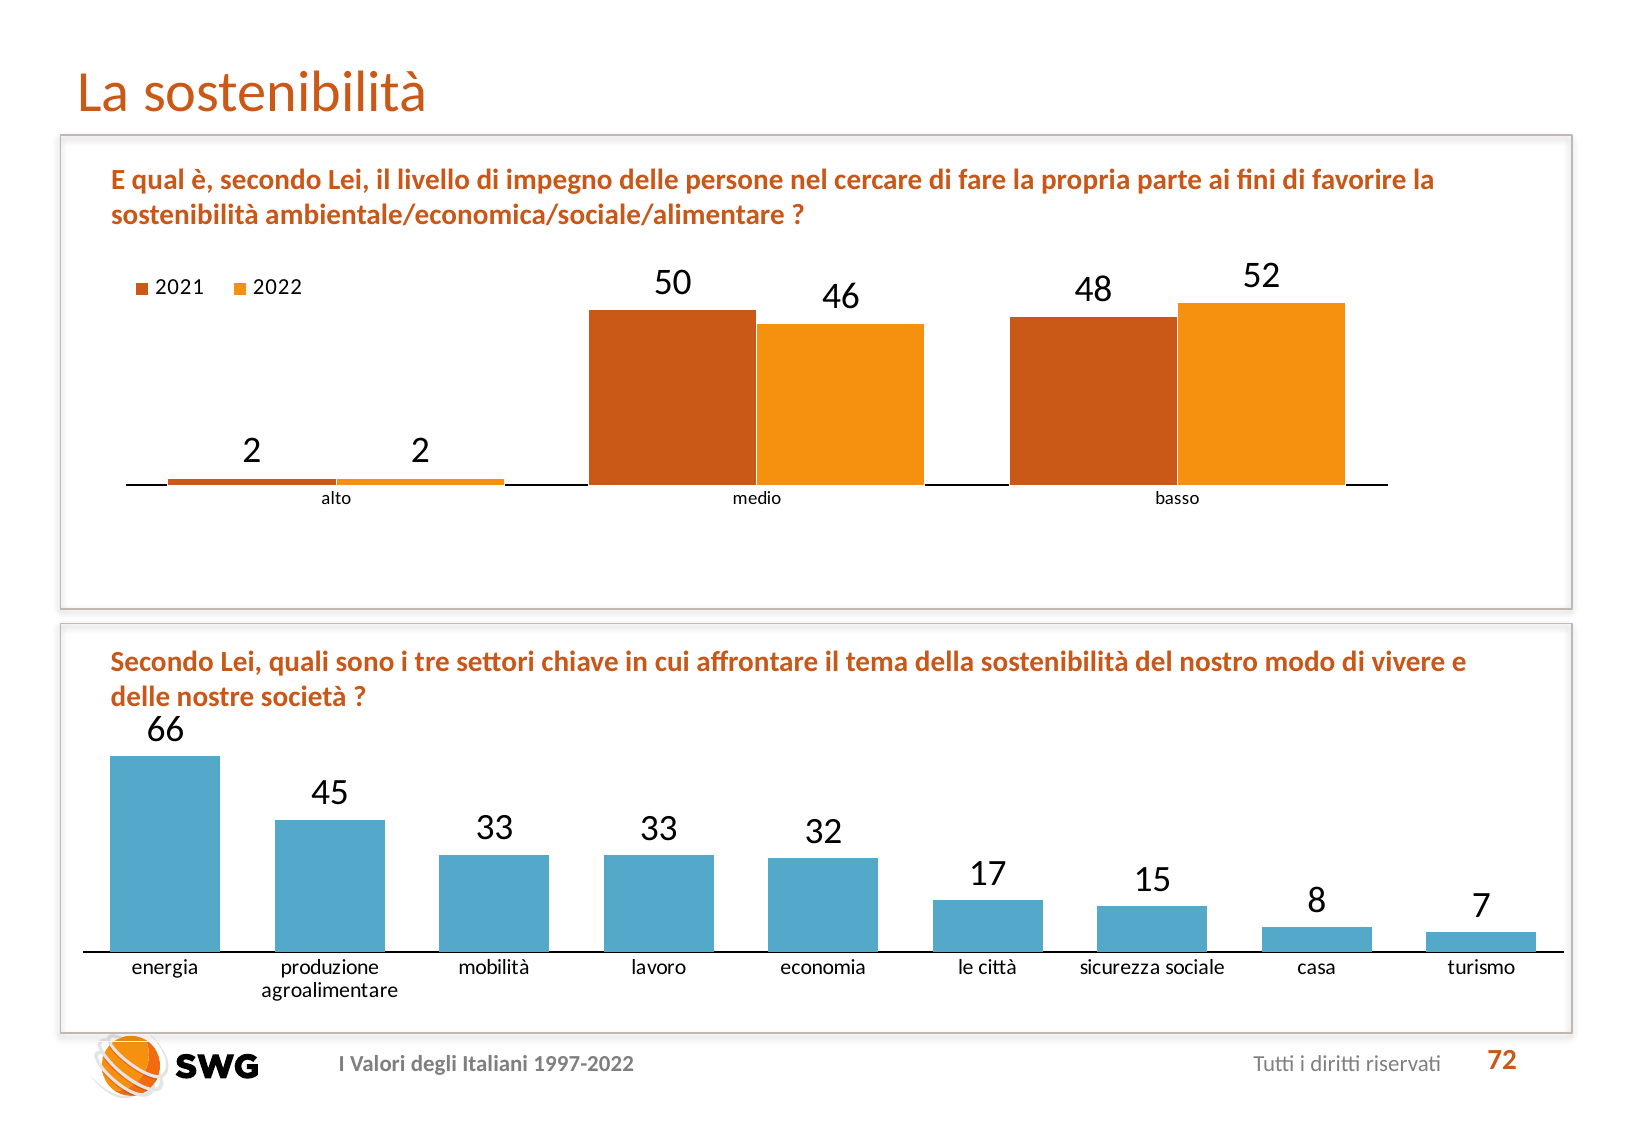

# La sostenibilità

E qual è, secondo Lei, il livello di impegno delle persone nel cercare di fare la propria parte ai fini di favorire la sostenibilità ambientale/economica/sociale/alimentare ?

### Chart

| Category | 2021 | 2022 |
|---|---|---|
| alto | 2.0 | 2.0 |
| medio | 50.0 | 46.0 |
| basso | 48.0 | 52.0 |
Secondo Lei, quali sono i tre settori chiave in cui affrontare il tema della sostenibilità del nostro modo di vivere e delle nostre società ?

### Chart

| Category | 2022 |
|---|---|
| energia | 66.3 |
| produzione agroalimentare | 44.7 |
| mobilità | 32.9 |
| lavoro | 32.7 |
| economia | 31.7 |
| le città | 17.4 |
| sicurezza sociale | 15.3 |
| casa | 8.3 |
| turismo | 6.5 |
72